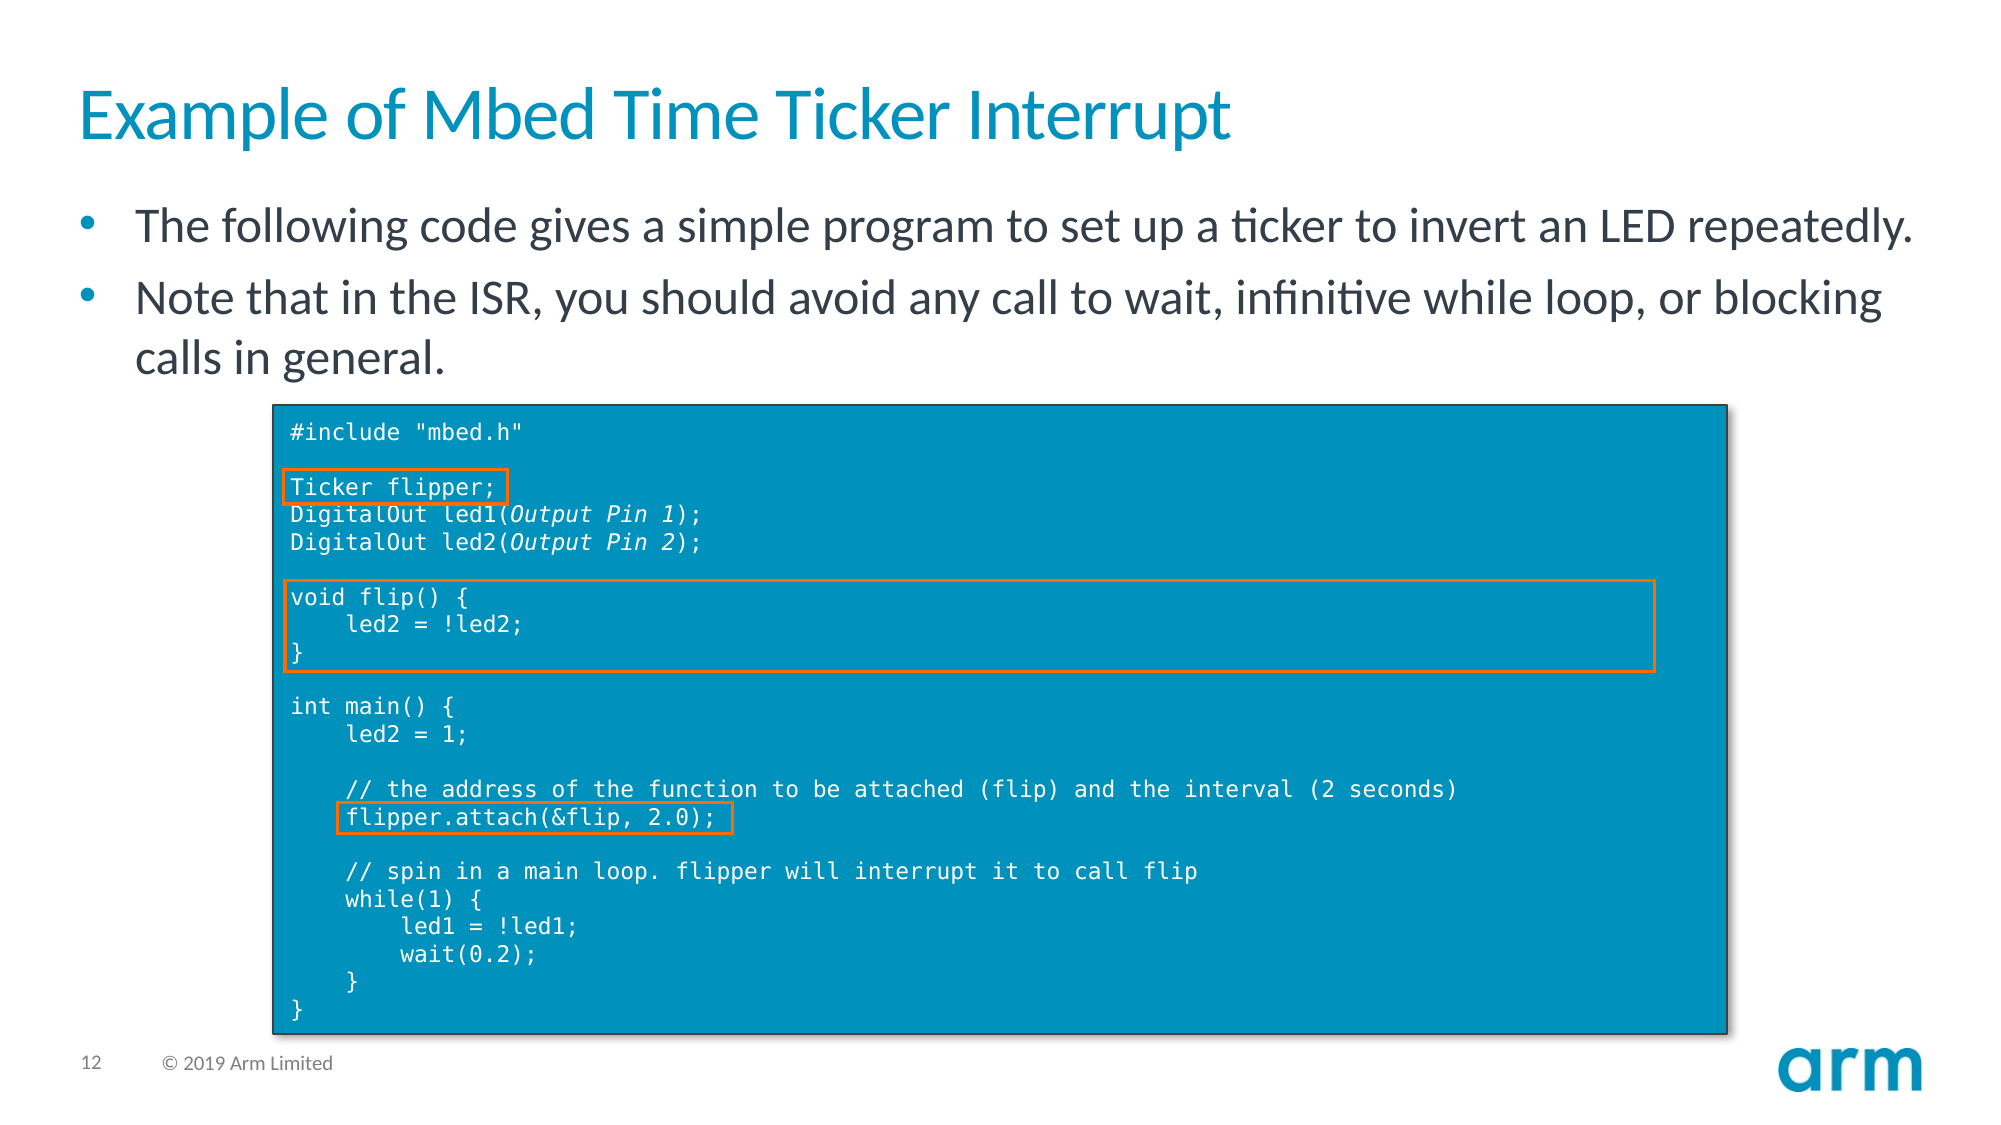

# Example of Mbed Time Ticker Interrupt
The following code gives a simple program to set up a ticker to invert an LED repeatedly.
Note that in the ISR, you should avoid any call to wait, infinitive while loop, or blocking calls in general.

#include "mbed.h"

Ticker flipper;
DigitalOut led1(Output Pin 1);
DigitalOut led2(Output Pin 2);

void flip() {
    led2 = !led2;
}

int main() {
    led2 = 1;

    // the address of the function to be attached (flip) and the interval (2 seconds)
    flipper.attach(&flip, 2.0);

    // spin in a main loop. flipper will interrupt it to call flip
    while(1) {
        led1 = !led1;
        wait(0.2);
    }
}